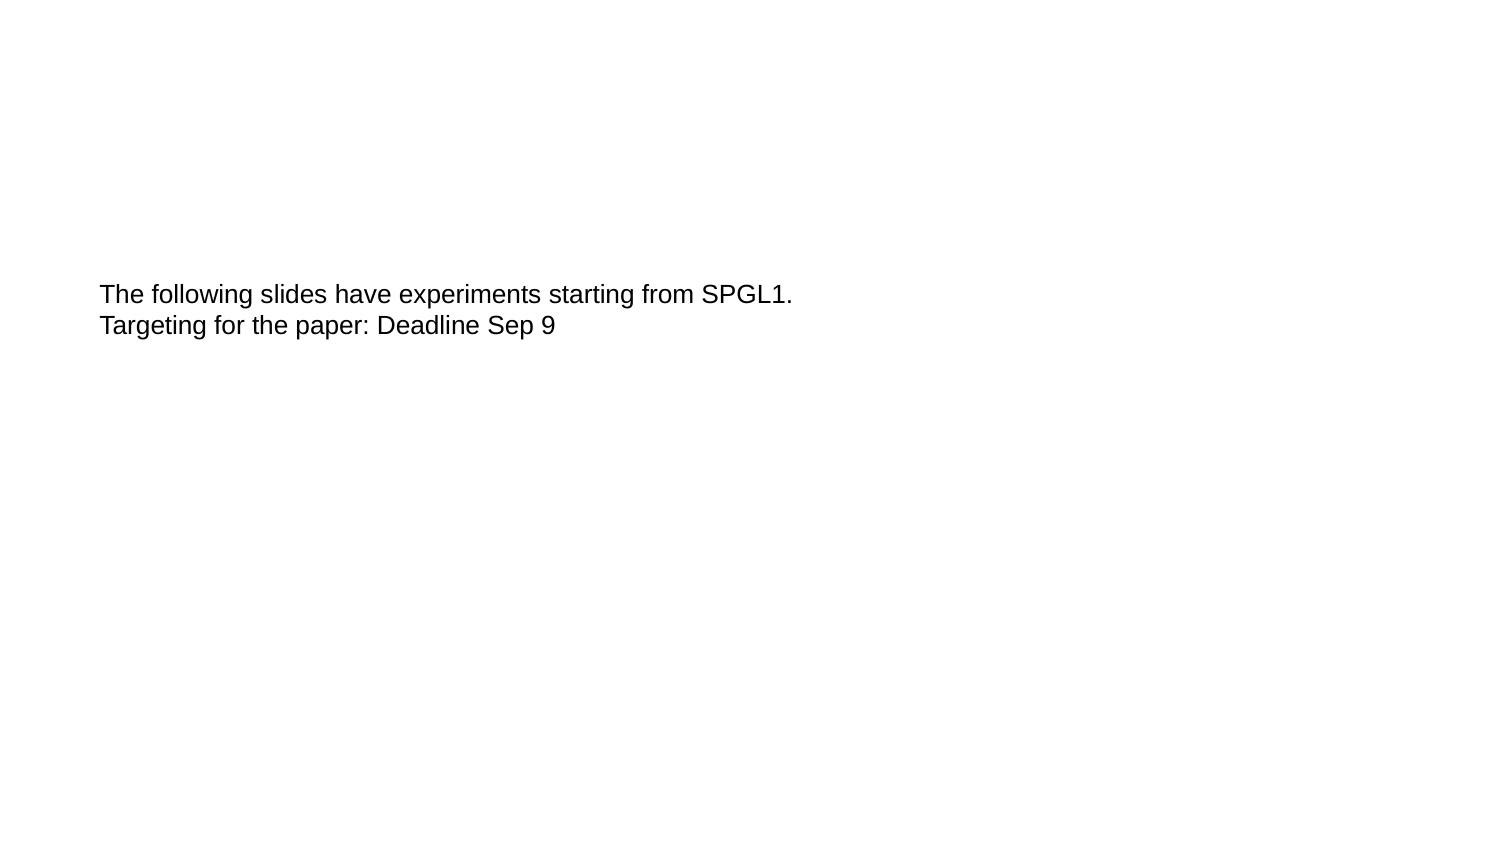

# The following slides have experiments starting from SPGL1.
Targeting for the paper: Deadline Sep 9